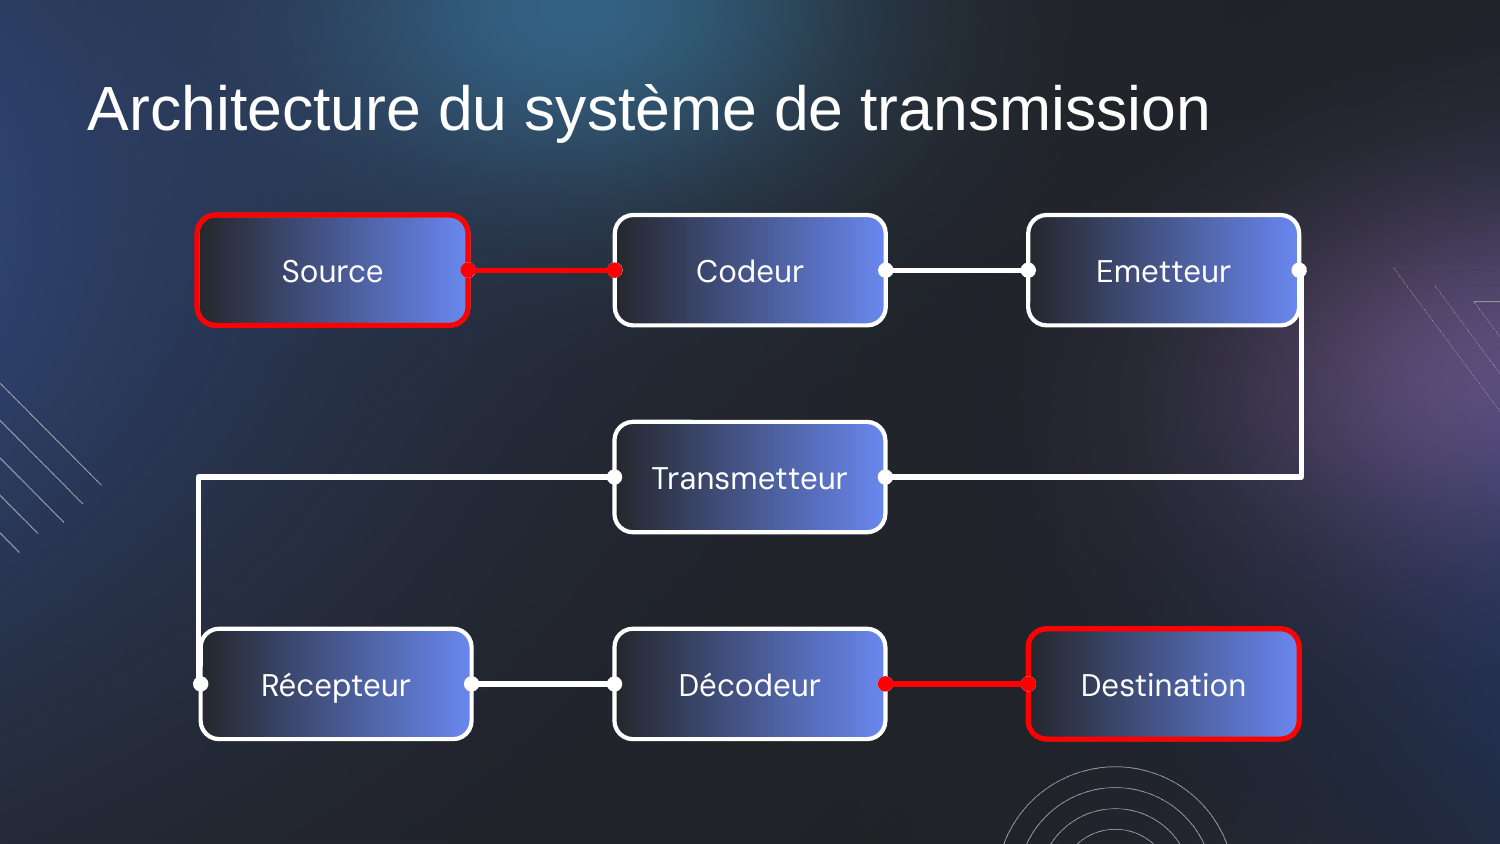

# Architecture du système de transmission
Source
Codeur
Emetteur

Transmetteur
Destination
Récepteur
Décodeur